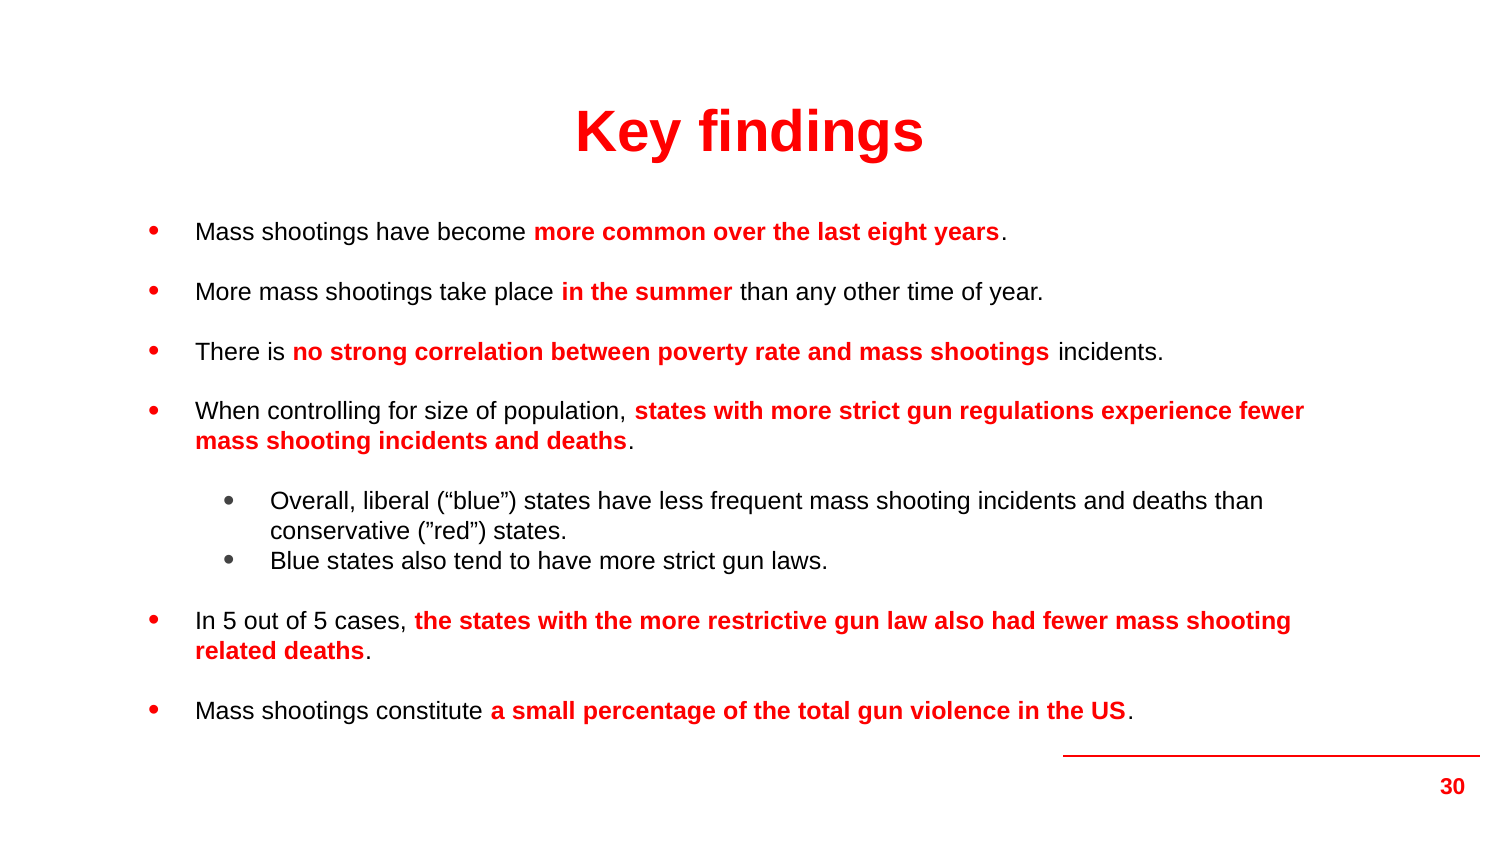

# Key findings
Mass shootings have become more common over the last eight years.

More mass shootings take place in the summer than any other time of year.

There is no strong correlation between poverty rate and mass shootings incidents.

When controlling for size of population, states with more strict gun regulations experience fewer mass shooting incidents and deaths.

Overall, liberal (“blue”) states have less frequent mass shooting incidents and deaths than conservative (”red”) states.
Blue states also tend to have more strict gun laws.

In 5 out of 5 cases, the states with the more restrictive gun law also had fewer mass shooting related deaths.

Mass shootings constitute a small percentage of the total gun violence in the US.